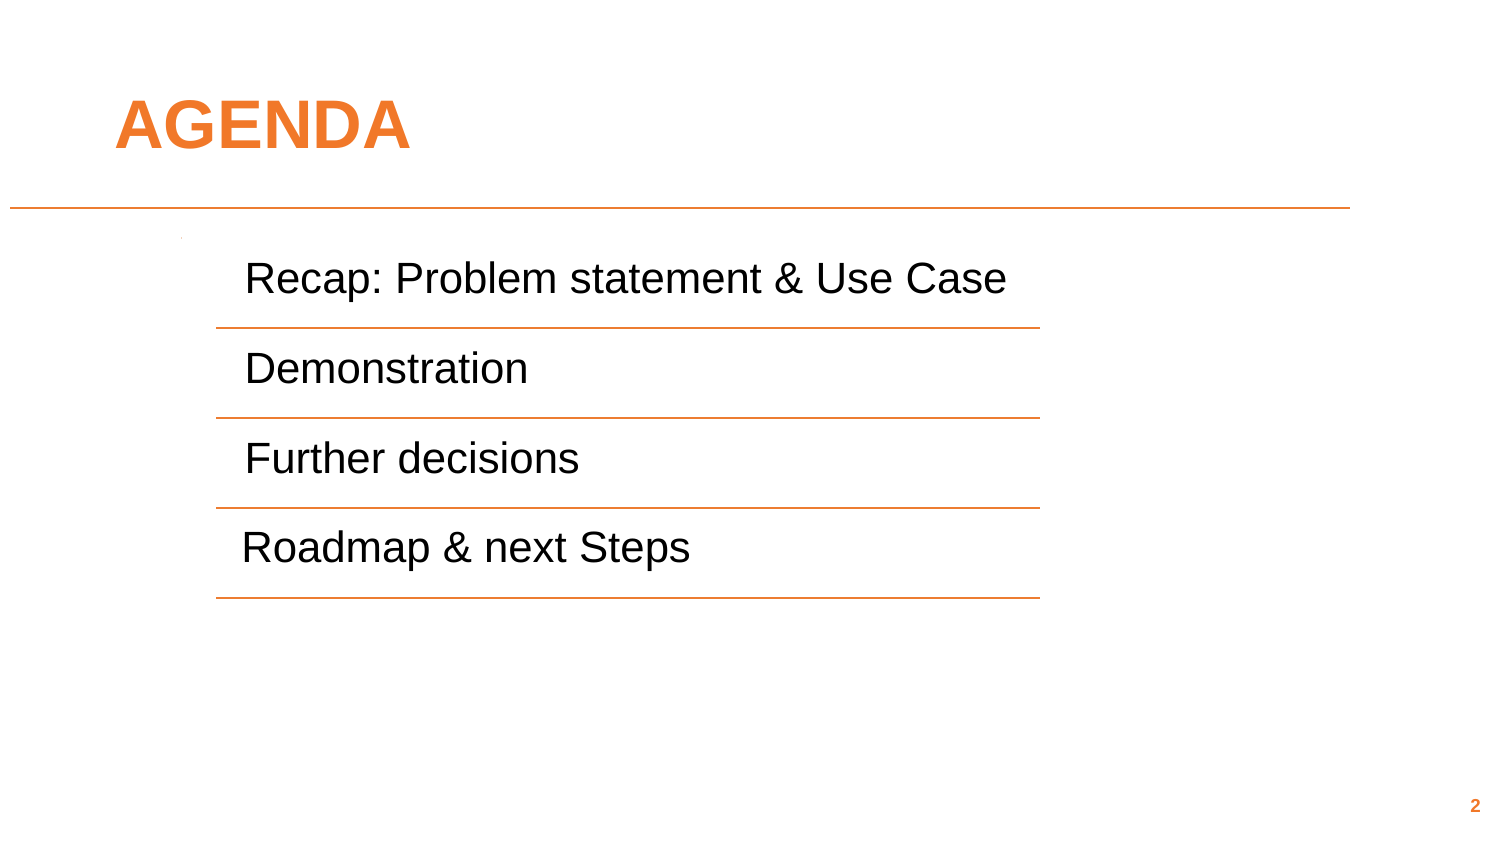

# AGENDA

AGENDA

Recap: Problem statement & Use Case

Demonstration

Further decisions
 Roadmap & next Steps

2